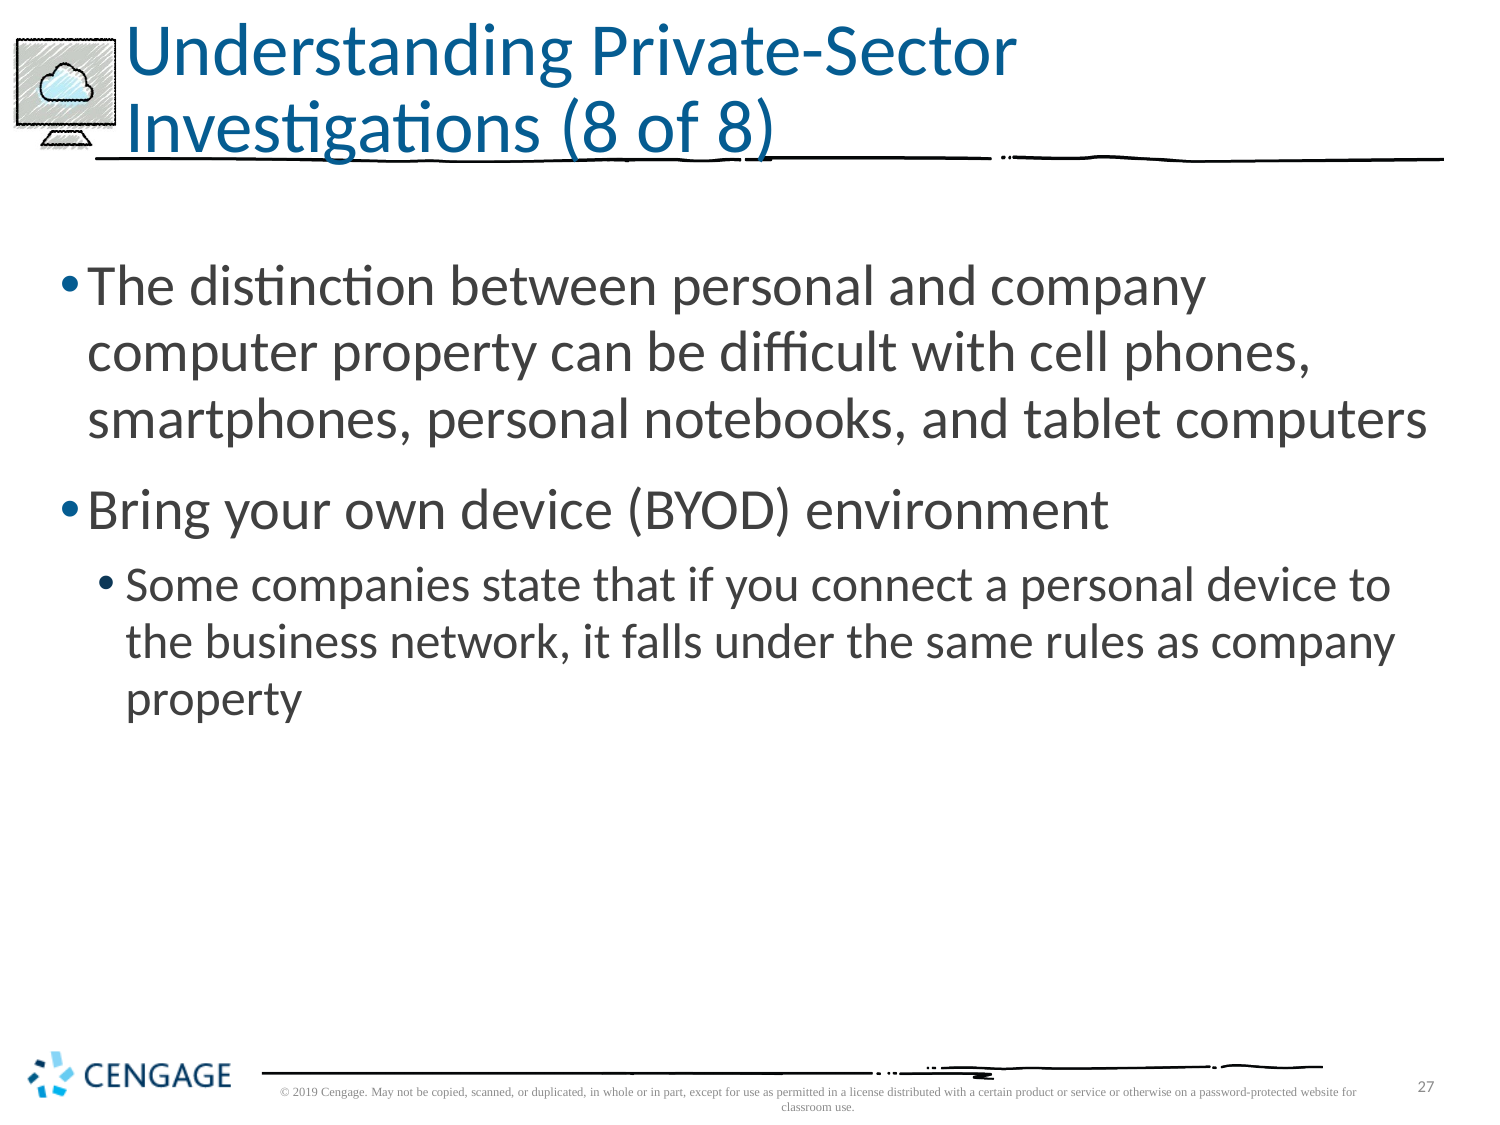

# Understanding Private-Sector Investigations (8 of 8)
The distinction between personal and company computer property can be difficult with cell phones, smartphones, personal notebooks, and tablet computers
Bring your own device (BYOD) environment
Some companies state that if you connect a personal device to the business network, it falls under the same rules as company property

© 2019 Cengage. May not be copied, scanned, or duplicated, in whole or in part, except for use as permitted in a license distributed with a certain product or service or otherwise on a password-protected website for classroom use.